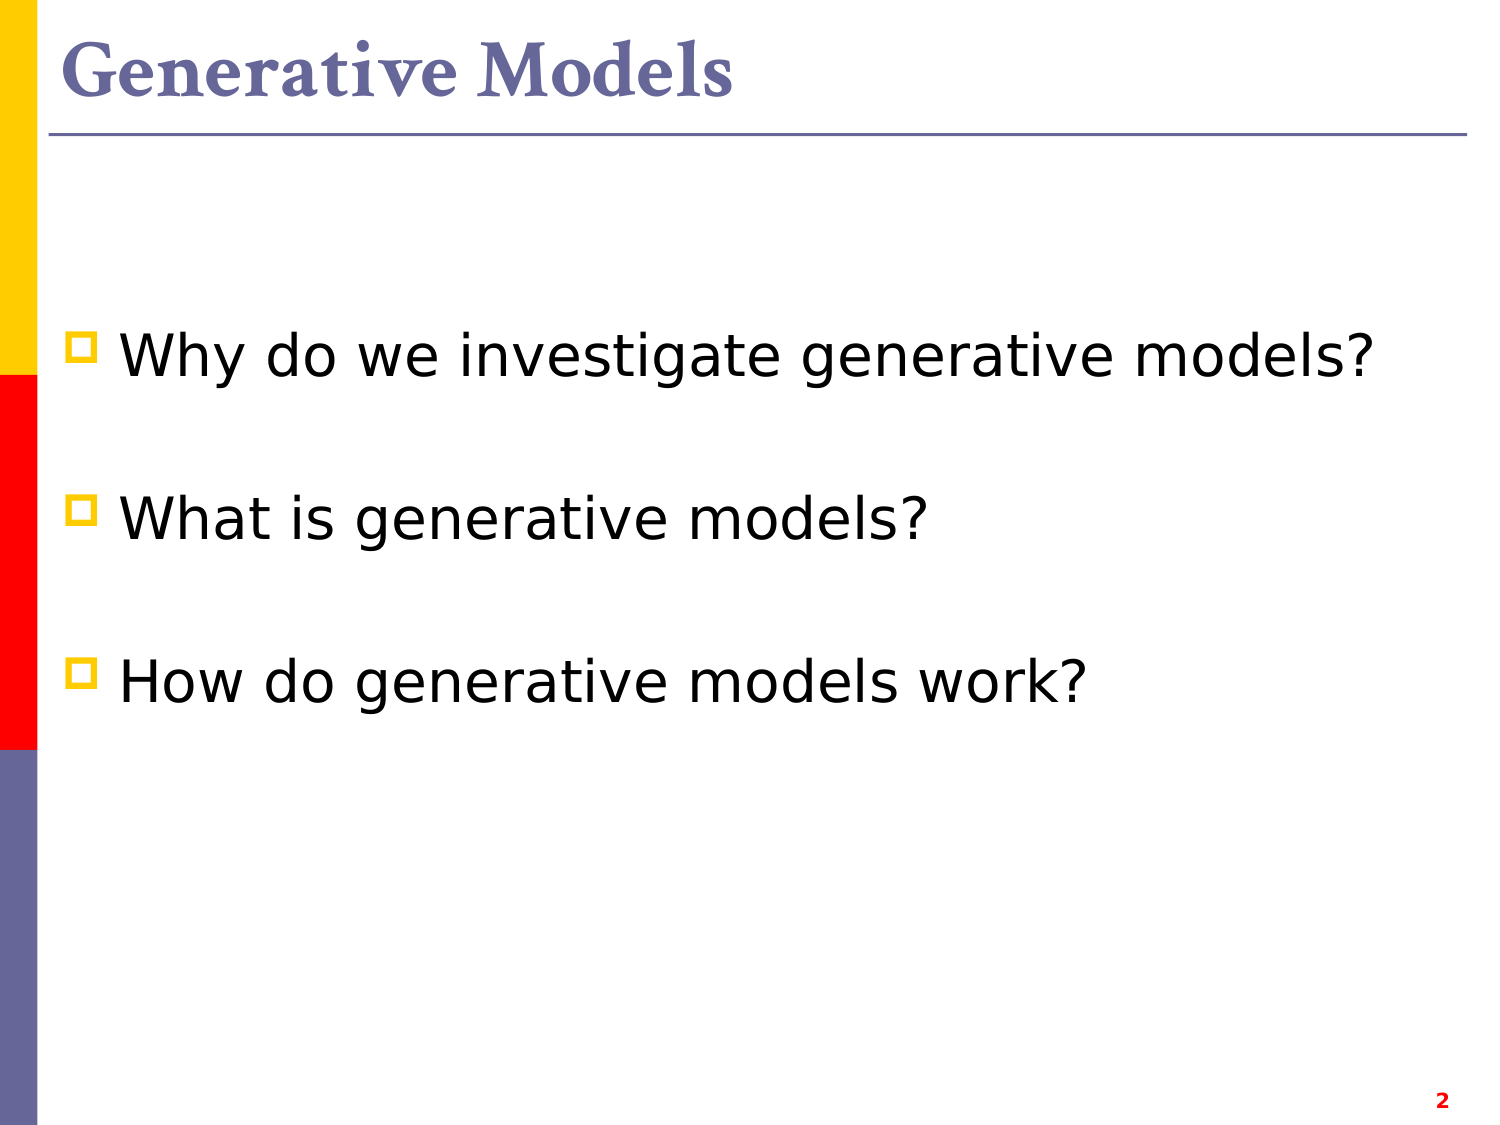

# Generative Models

Why do we investigate generative models?

What is generative models?

How do generative models work?

2